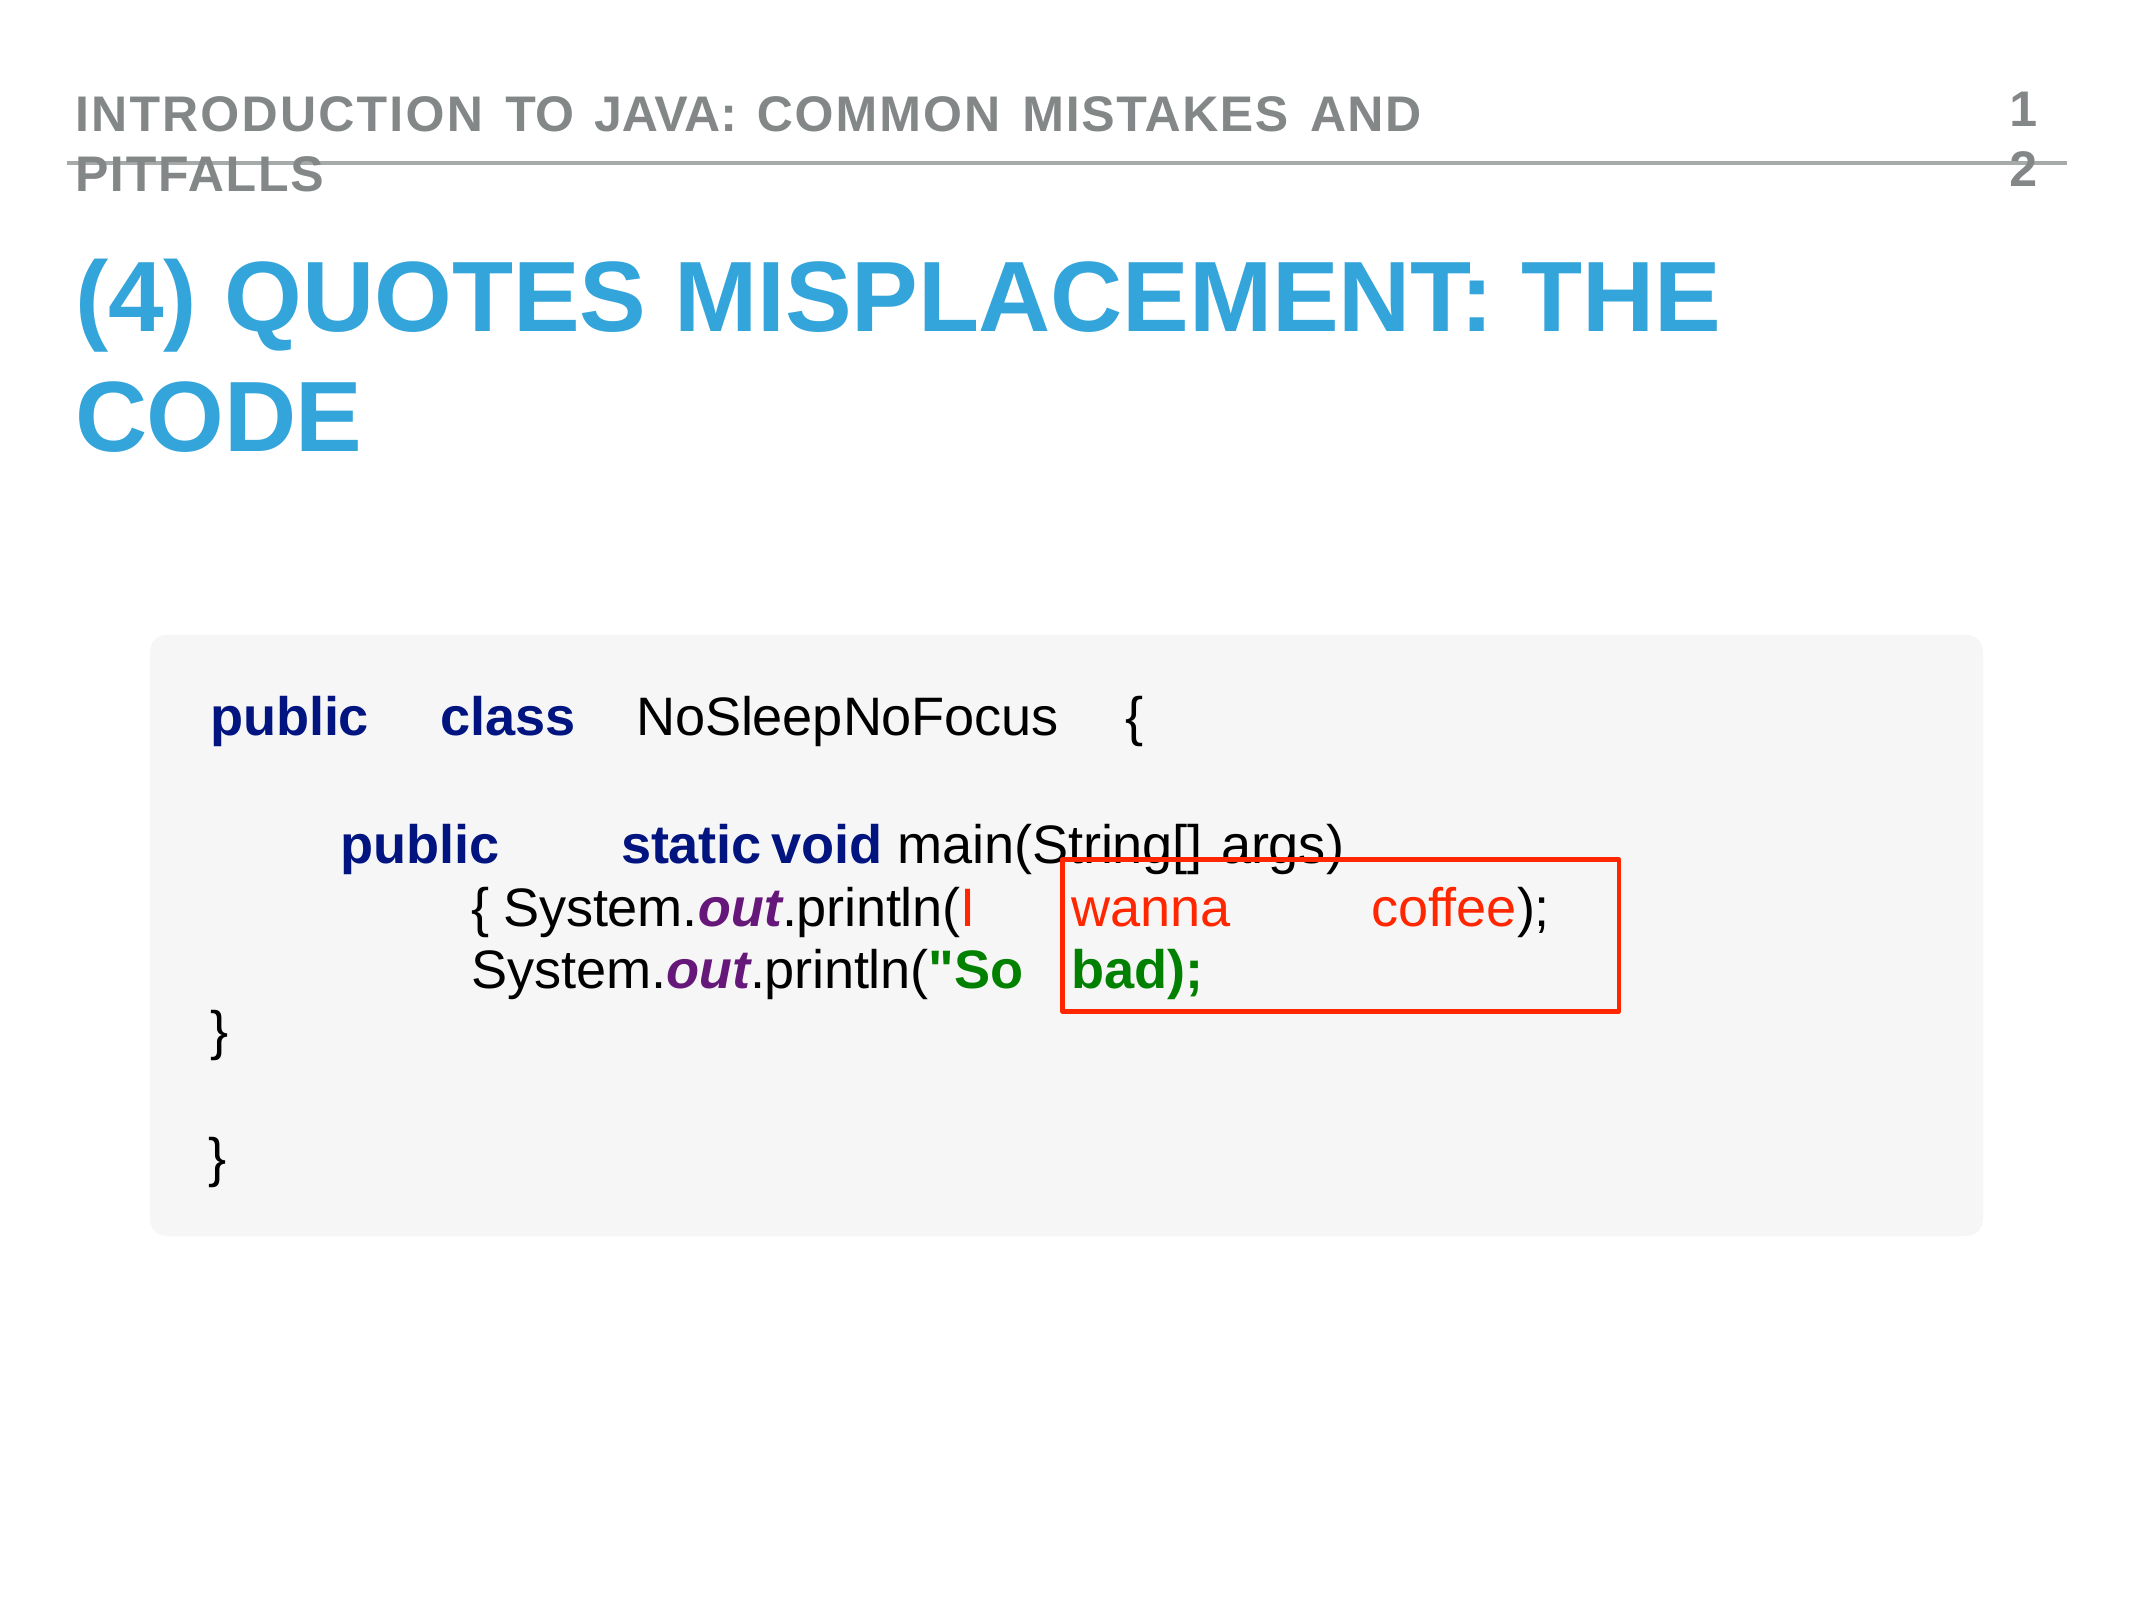

12
INTRODUCTION TO JAVA: COMMON MISTAKES AND PITFALLS
# (4) QUOTES MISPLACEMENT: THE CODE

public	class	NoSleepNoFocus	{

public	static	void main(String[]	args)	{ System.out.println(I	wanna	coffee); System.out.println("So	bad);
}

}